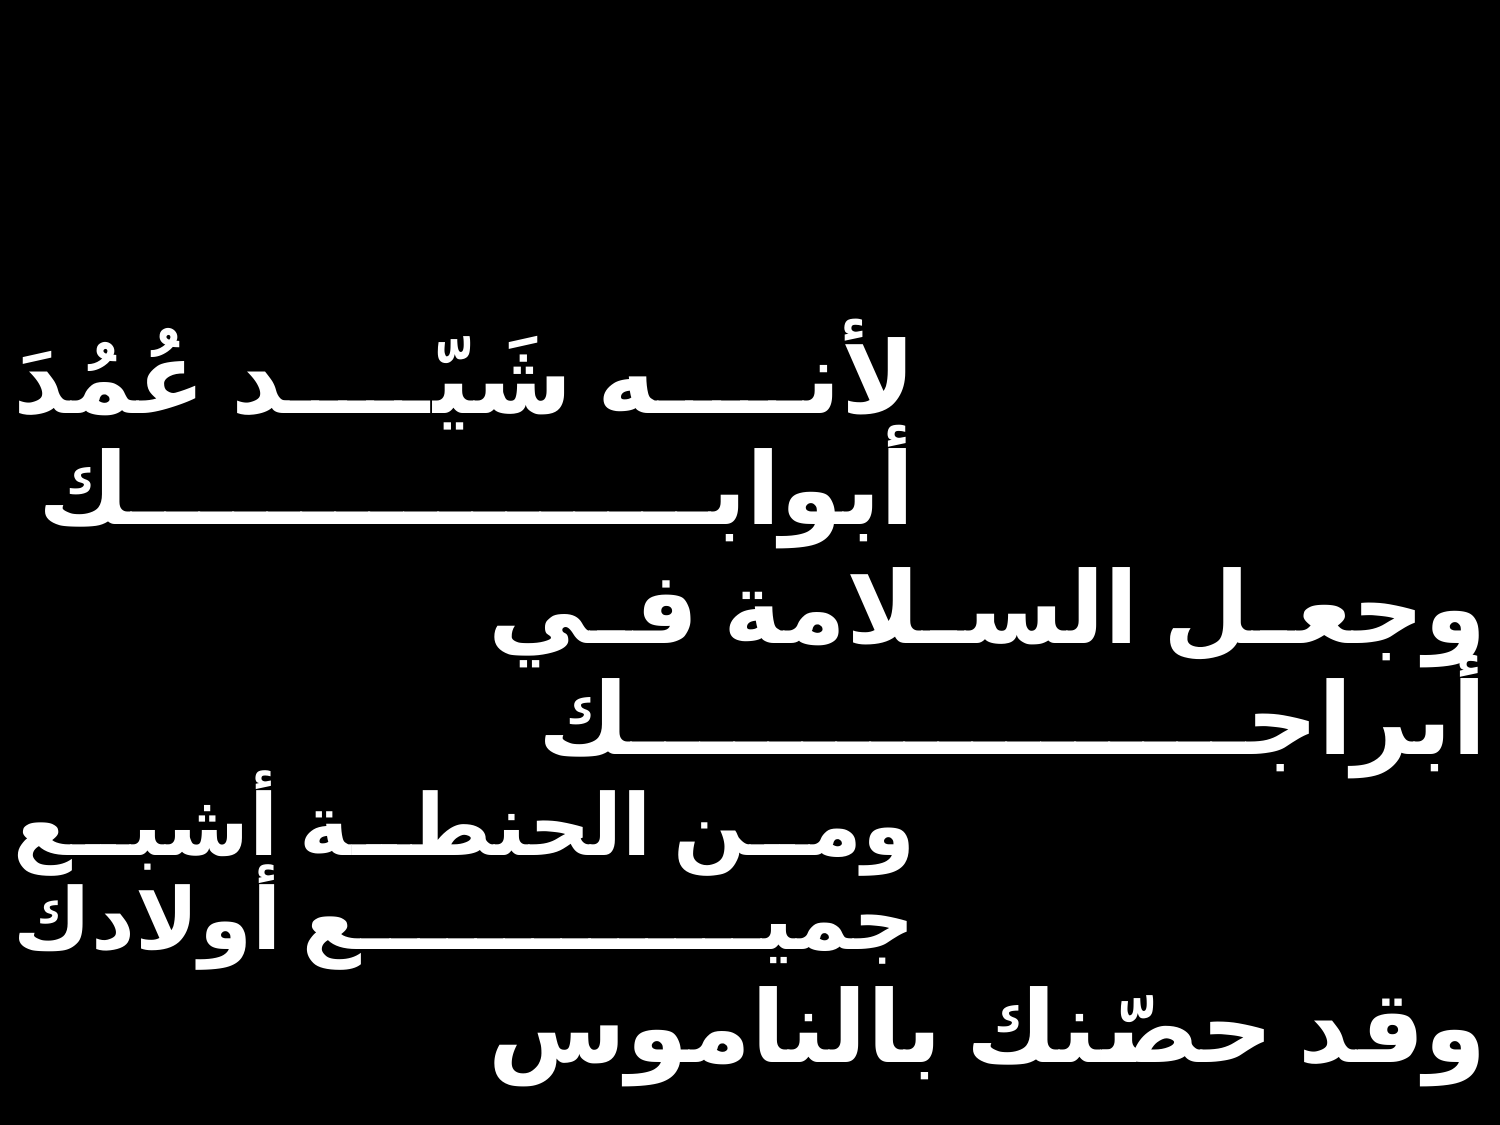

| لأنه شَيّد عُمُدَ أبوابك |  |  |
| --- | --- | --- |
|  | وجعل السلامة في أبراجك |  |
| ومن الحنطة أشبع جميع أولادك |  |  |
|  | وقد حصّنك بالناموس |  |